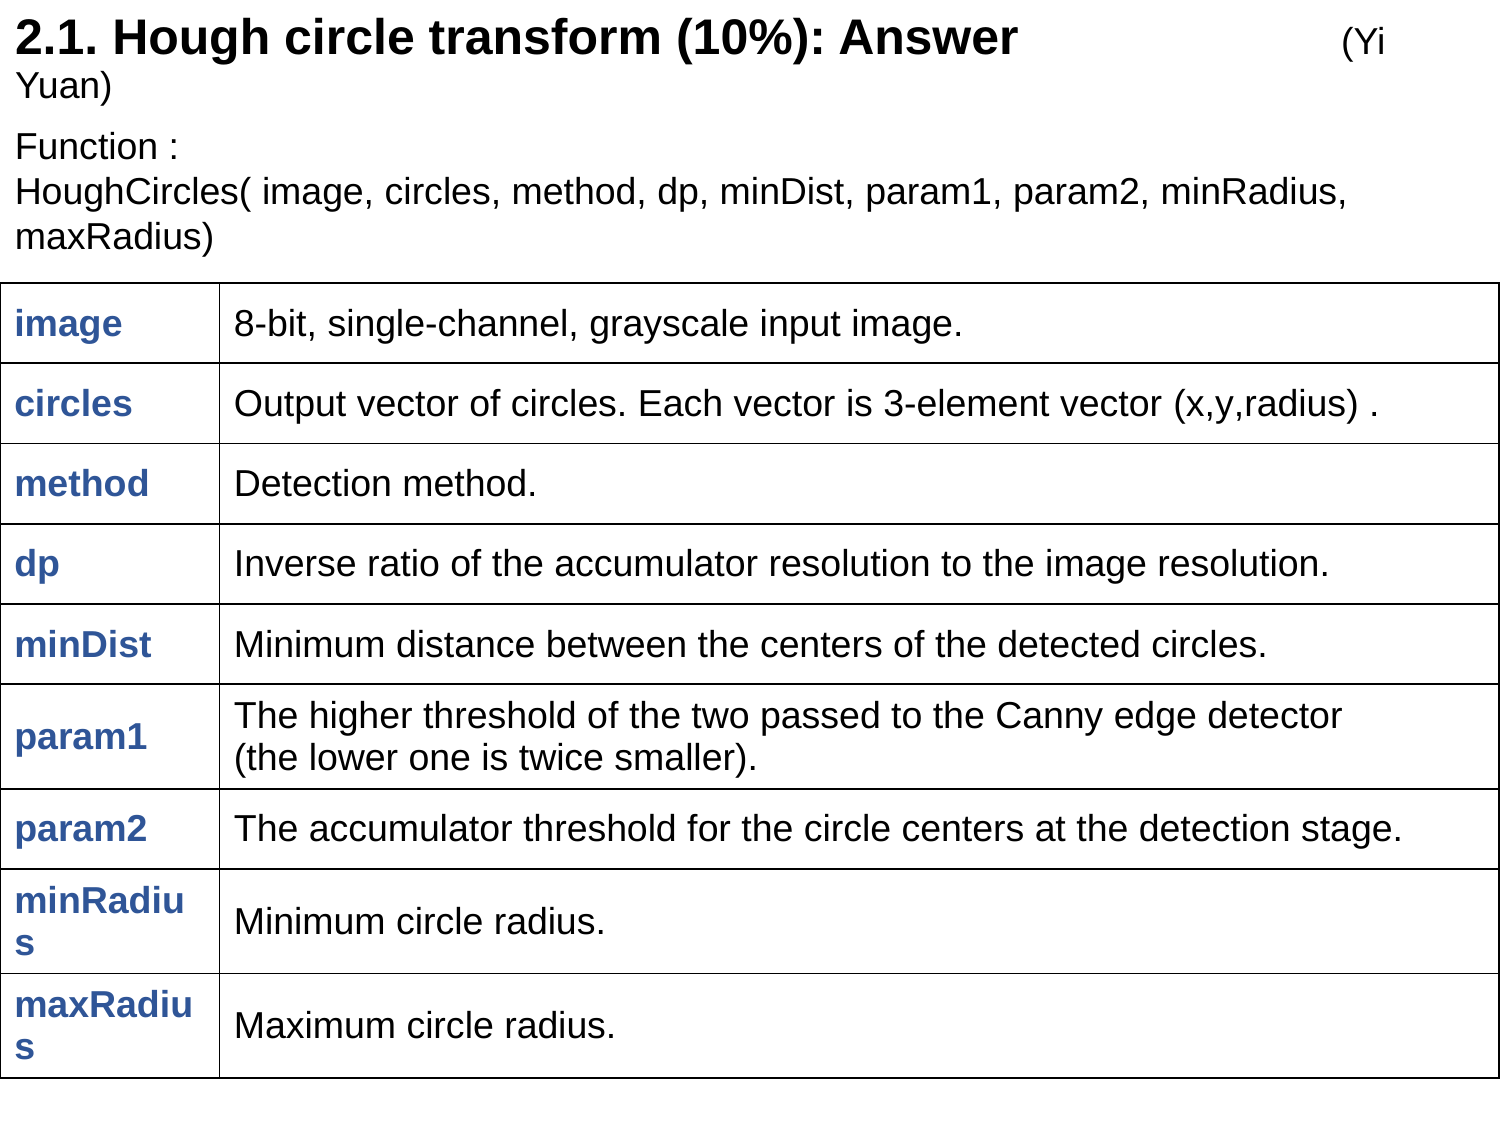

# 2.1. Hough circle transform (10%): Answer       	         (Yi Yuan)
Function :
HoughCircles( image, circles, method, dp, minDist, param1, param2, minRadius, maxRadius)
| image | 8-bit, single-channel, grayscale input image. |
| --- | --- |
| circles | Output vector of circles. Each vector is 3-element vector (x,y,radius) . |
| method | Detection method. |
| dp | Inverse ratio of the accumulator resolution to the image resolution. |
| minDist | Minimum distance between the centers of the detected circles. |
| param1 | The higher threshold of the two passed to the Canny edge detector (the lower one is twice smaller). |
| param2 | The accumulator threshold for the circle centers at the detection stage. |
| minRadius | Minimum circle radius. |
| maxRadius | Maximum circle radius. |